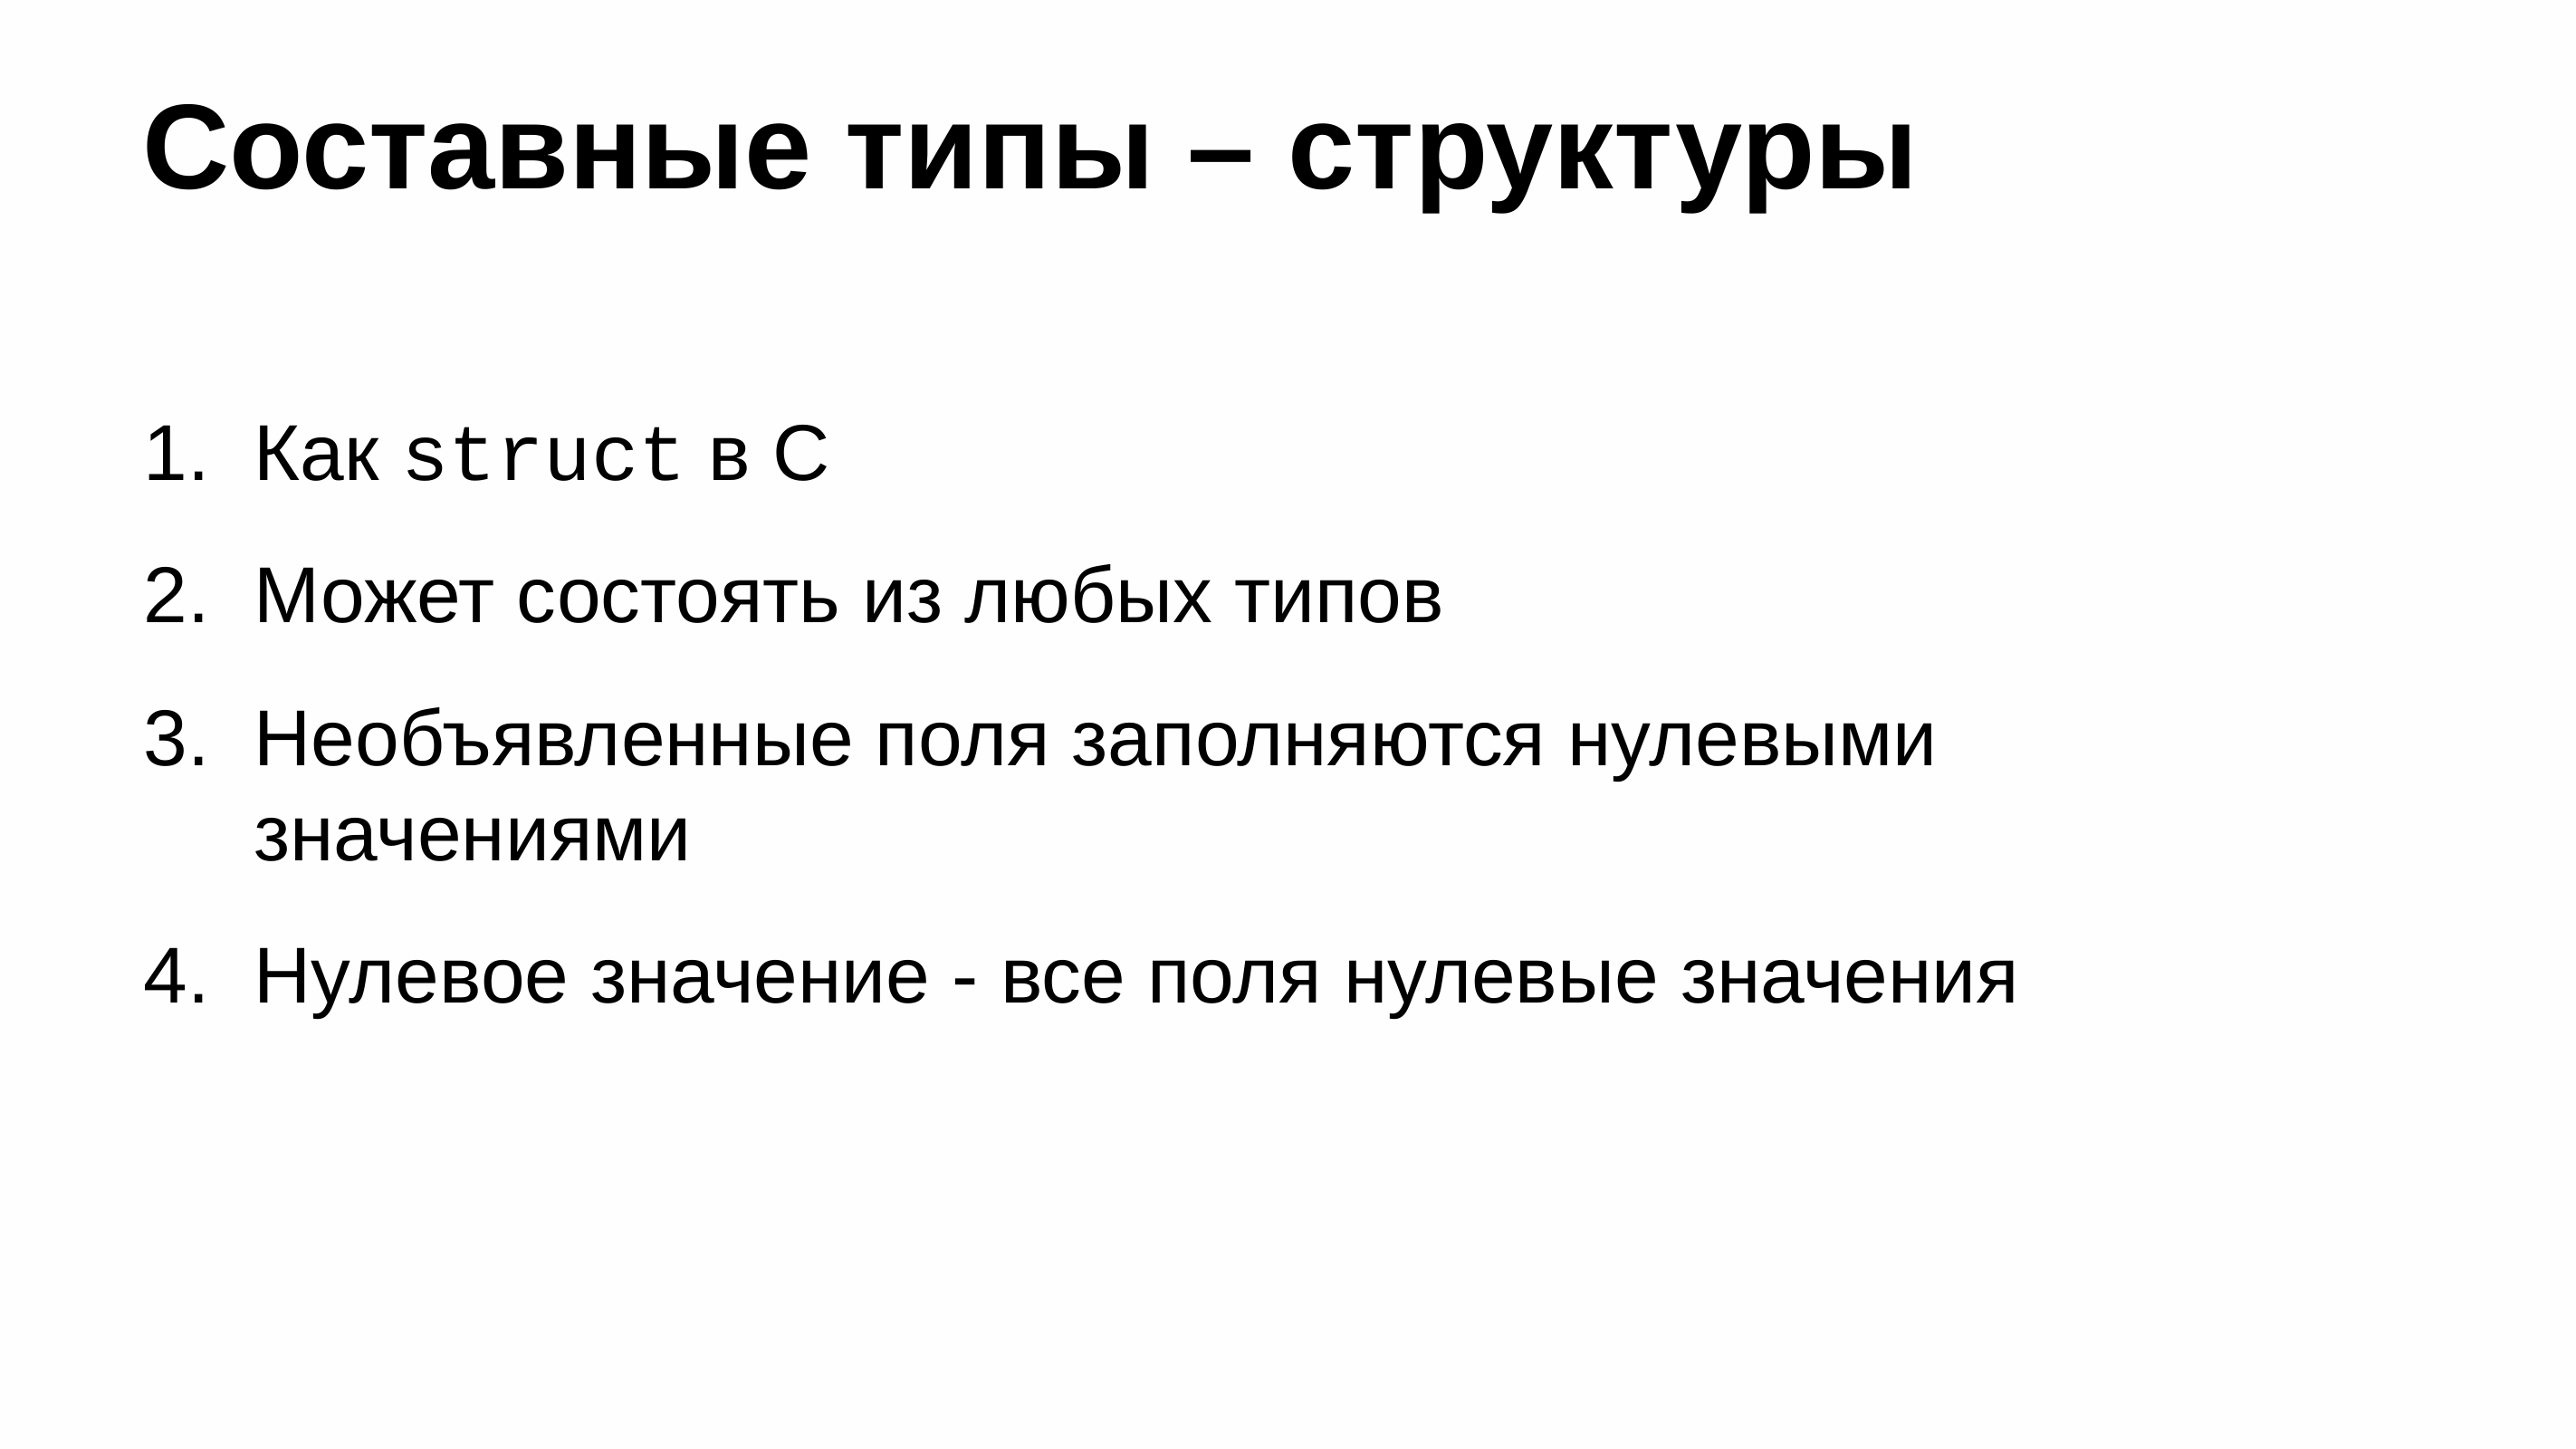

# Составные типы – структуры
Как struct в C
Может состоять из любых типов
Необъявленные поля заполняются нулевыми значениями
Нулевое значение - все поля нулевые значения